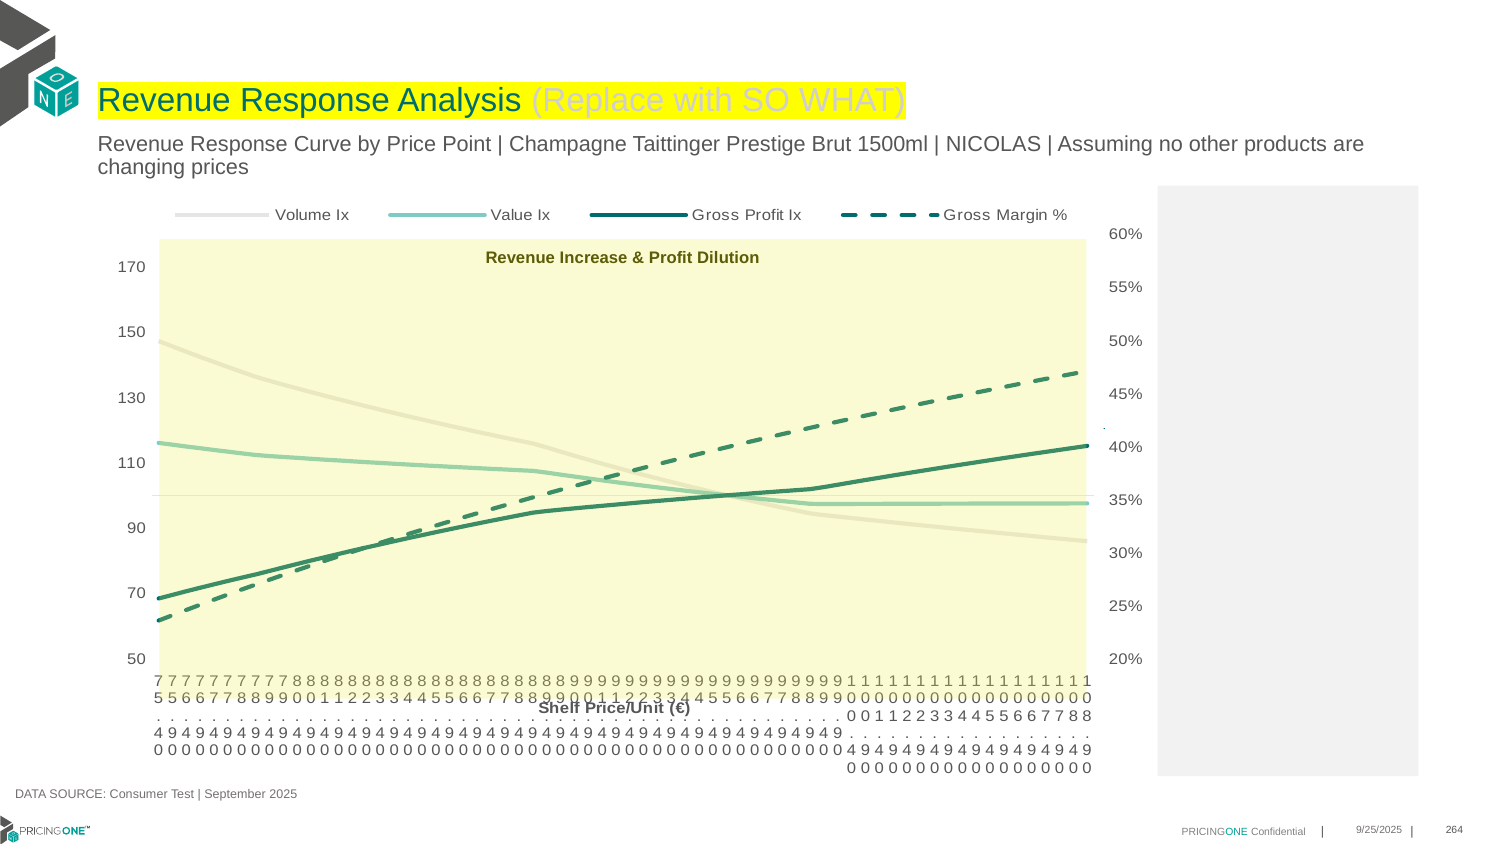

# Revenue Response Analysis (Replace with SO WHAT)

Revenue Response Curve by Price Point | Champagne Taittinger Prestige Brut 1500ml | NICOLAS | Assuming no other products are changing prices

### Chart:

| Category | Volume Ix | Value Ix | Gross Profit Ix | Gross Margin % |
|---|---|---|---|---|
| 75.40 | 147.25075981518077 | 116.05426484576647 | 68.39860553823607 | 0.23583931239166808 |
| 75.90 | 145.58970194811297 | 115.49625827072019 | 69.52856549074774 | 0.24087330901622878 |
| 76.40 | 143.9624157481624 | 114.94815179758248 | 70.63170497416816 | 0.24584141563261477 |
| 76.90 | 142.36798072438944 | 114.4097239784714 | 71.70888361151987 | 0.2507449174815575 |
| 77.40 | 140.80550705047895 | 113.8807594150729 | 72.7609287820449 | 0.2555850665934336 |
| 77.90 | 139.27413430013573 | 113.36104850613538 | 73.78863695374041 | 0.2603630828540662 |
| 78.40 | 137.77303024853586 | 112.85038721082803 | 74.79277495265212 | 0.2650801550297419 |
| 78.90 | 136.30138973579977 | 112.34857682696186 | 75.77408117272375 | 0.2697374417532545 |
| 79.40 | 135.0559086189677 | 112.01962002917354 | 76.84562829114637 | 0.27433607247269226 |
| 79.90 | 133.8819183304813 | 111.73759681446856 | 77.92625265881018 | 0.27887714836460287 |
| 80.40 | 132.7288509890592 | 111.4610435921431 | 78.98866187086035 | 0.2833617432130818 |
| 80.90 | 131.59618213239582 | 111.18983983588721 | 80.03335677881567 | 0.28779090425626414 |
| 81.40 | 130.4834030983382 | 110.92386769555762 | 81.06082065005924 | 0.2921656530016187 |
| 81.90 | 129.39002047903736 | 110.66301193437882 | 82.0715198534274 | 0.2964869860113767 |
| 82.40 | 128.31555559666512 | 110.40715986799239 | 83.06590451598453 | 0.300755875659366 |
| 82.90 | 127.25954399972139 | 110.15620130527641 | 84.04440915230975 | 0.3049732708604555 |
| 83.40 | 126.22153497901205 | 109.9100284908703 | 85.00745326756014 | 0.3091400977737622 |
| 83.90 | 125.20109110241123 | 109.66853604932851 | 85.95544193549931 | 0.31325726048071234 |
| 84.40 | 124.19778776756173 | 109.43162093082665 | 86.88876635261707 | 0.31732564163900195 |
| 84.90 | 123.21121277172662 | 109.1991823583639 | 87.80780436941915 | 0.32134610311344836 |
| 85.40 | 122.24096589800592 | 108.97112177637074 | 88.7129209998849 | 0.3253194865846811 |
| 85.90 | 121.28665851721559 | 108.74734280067698 | 89.60446891007024 | 0.3292466141365748 |
| 86.40 | 120.3479132047276 | 108.52775116976616 | 90.48278888675911 | 0.3331282888232843 |
| 86.90 | 119.4243633716185 | 108.31225469725734 | 91.34821028703438 | 0.3369652952167062 |
| 87.40 | 118.5156529095116 | 108.10076322556577 | 92.20105146959567 | 0.3407583999351462 |
| 87.90 | 117.62143584851441 | 107.89318858068108 | 93.0416202086046 | 0.34450835215394493 |
| 88.40 | 116.74137602769967 | 107.68944452802202 | 93.87021409081004 | 0.34821588409877563 |
| 88.90 | 115.87514677759592 | 107.48944672932087 | 94.68712089666394 | 0.3518817115222921 |
| 89.40 | 114.65322974445908 | 106.94834456118059 | 95.18610520365092 | 0.3555065341647849 |
| 89.90 | 113.36797024968482 | 106.33516959812597 | 95.59975613905574 | 0.35909103619946336 |
| 90.40 | 112.1124138693431 | 105.73679002749425 | 96.00526953606497 | 0.362635886662962 |
| 90.90 | 110.88554798062407 | 105.15270145595301 | 96.40292887493032 | 0.36614173987163656 |
| 91.40 | 109.68640242416117 | 104.5824193663207 | 96.79300220491454 | 0.3696092358241988 |
| 91.90 | 108.51404745842414 | 104.02547823033402 | 97.17574308547098 | 0.37303900059120526 |
| 92.40 | 107.36759182739885 | 103.48143066900055 | 97.5513914700497 | 0.37643164669190227 |
| 92.90 | 106.24618093410758 | 102.94984665726592 | 97.92017453602134 | 0.3797877734588995 |
| 93.40 | 105.1489951129829 | 102.43031276988054 | 98.282307463868 | 0.38310796739113234 |
| 93.90 | 104.07524799457015 | 101.9224314655255 | 98.63799416849231 | 0.386392802495546 |
| 94.40 | 103.02418495653878 | 101.4258204064957 | 98.98742798530353 | 0.3896428406179212 |
| 94.90 | 101.99508165543637 | 100.94011181144924 | 99.33079231355032 | 0.392858631763243 |
| 95.40 | 100.98724263409345 | 100.46495183898226 | 99.66826121925712 | 0.3960407144059934 |
| 95.90 | 100.0 | 100.0 | 100.0 | 0.39918961579073786 |
| 96.40 | 99.03271217037724 | 99.54492859707202 | 100.32616571368118 | 0.4023058522233586 |
| 96.90 | 98.08476268002411 | 99.09942218915128 | 100.64690767337407 | 0.40538992935326895 |
| 97.40 | 97.15555904834041 | 98.66317708020664 | 100.96236791024107 | 0.40844234244693806 |
| 97.90 | 96.2445317022135 | 98.23590083046653 | 101.2726816064465 | 0.4114635766530313 |
| 98.40 | 95.35113295172032 | 97.8173117891123 | 101.57797749992706 | 0.41445410725946913 |
| 98.90 | 94.47483601581166 | 97.40713864735827 | 101.87837826279026 | 0.41741439994268714 |
| 99.40 | 93.93590385691665 | 97.33753466586501 | 102.52409734541853 | 0.4203449110093739 |
| 99.90 | 93.48246096165073 | 97.35138786139144 | 103.25016035856068 | 0.4232460876309486 |
| 100.40 | 93.03302581727104 | 97.36473977173229 | 103.9688575061529 | 0.42611836807103354 |
| 100.90 | 92.58753975477228 | 97.37759099808892 | 104.68027949066598 | 0.42896218190616214 |
| 101.40 | 92.1459452196535 | 97.38994210391631 | 105.3845152241224 | 0.43177795023995813 |
| 101.90 | 91.70818574712588 | 97.40179361744933 | 106.0816518722002 | 0.4345660859110085 |
| 102.40 | 91.27420593800673 | 97.41314603419275 | 106.77177489719621 | 0.4373269936946461 |
| 102.90 | 90.84395143527911 | 97.42399981937497 | 107.45496809988941 | 0.44006107049885096 |
| 103.40 | 90.41736890129404 | 97.43435541036564 | 108.131313660334 | 0.4427687055544658 |
| 103.90 | 89.9944059955978 | 97.44421321906164 | 108.80089217762236 | 0.4454502805999207 |
| 104.40 | 89.57501135335781 | 97.4535736342358 | 109.46378270864243 | 0.448106170060649 |
| 104.90 | 89.15913456437099 | 97.46243702385046 | 110.1200628058626 | 0.4507367412233724 |
| 105.40 | 88.74672615263492 | 97.47080373733841 | 110.76980855417527 | 0.45334235440542475 |
| 105.90 | 88.33773755646021 | 97.47867410784474 | 111.41309460682163 | 0.45592336311928006 |
| 106.40 | 87.93212110911142 | 97.48604845443741 | 112.04999422043133 | 0.4584801142324414 |
| 106.90 | 87.52983001995136 | 97.49292708427618 | 112.68057928919318 | 0.4610129481228416 |
| 107.40 | 87.1308183560811 | 97.49931029475093 | 113.30492037819238 | 0.4635221988299048 |
| 107.90 | 86.73504102444855 | 97.50519837557565 | 113.92308675592598 | 0.4660081942014066 |
| 108.40 | 86.34245375441975 | 97.51059161084841 | 114.53514642602781 | 0.4684712560362709 |
| 108.90 | 85.95301308079311 | 97.51549028107394 | 115.14116615822314 | 0.47091170022343215 |
Revenue Increase & Profit Dilution

DATA SOURCE: Consumer Test | September 2025

9/25/2025
264